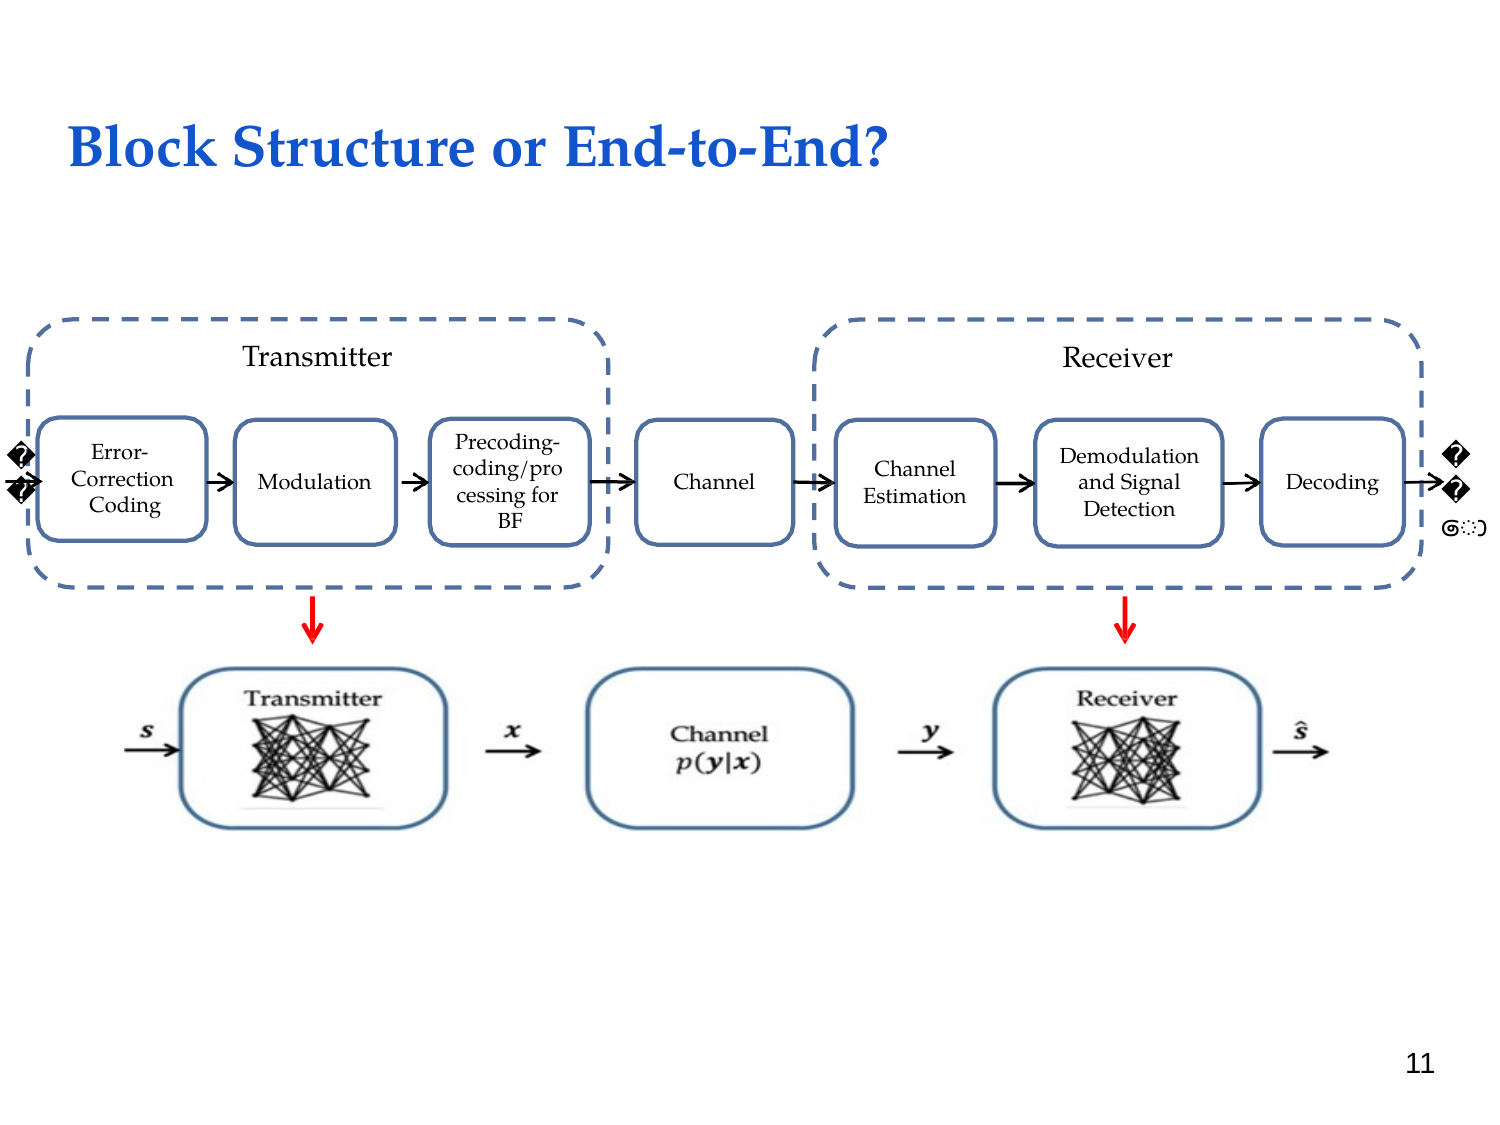

# Block Structure or End-to-End?

Transmitter
Receiver

Precoding-  coding/pro  cessing for  BF
𝒔ො
Error-  Correction  Coding
𝒔
Demodulation  and Signal  Detection
Channel  Estimation
Modulation
Channel
Decoding

11